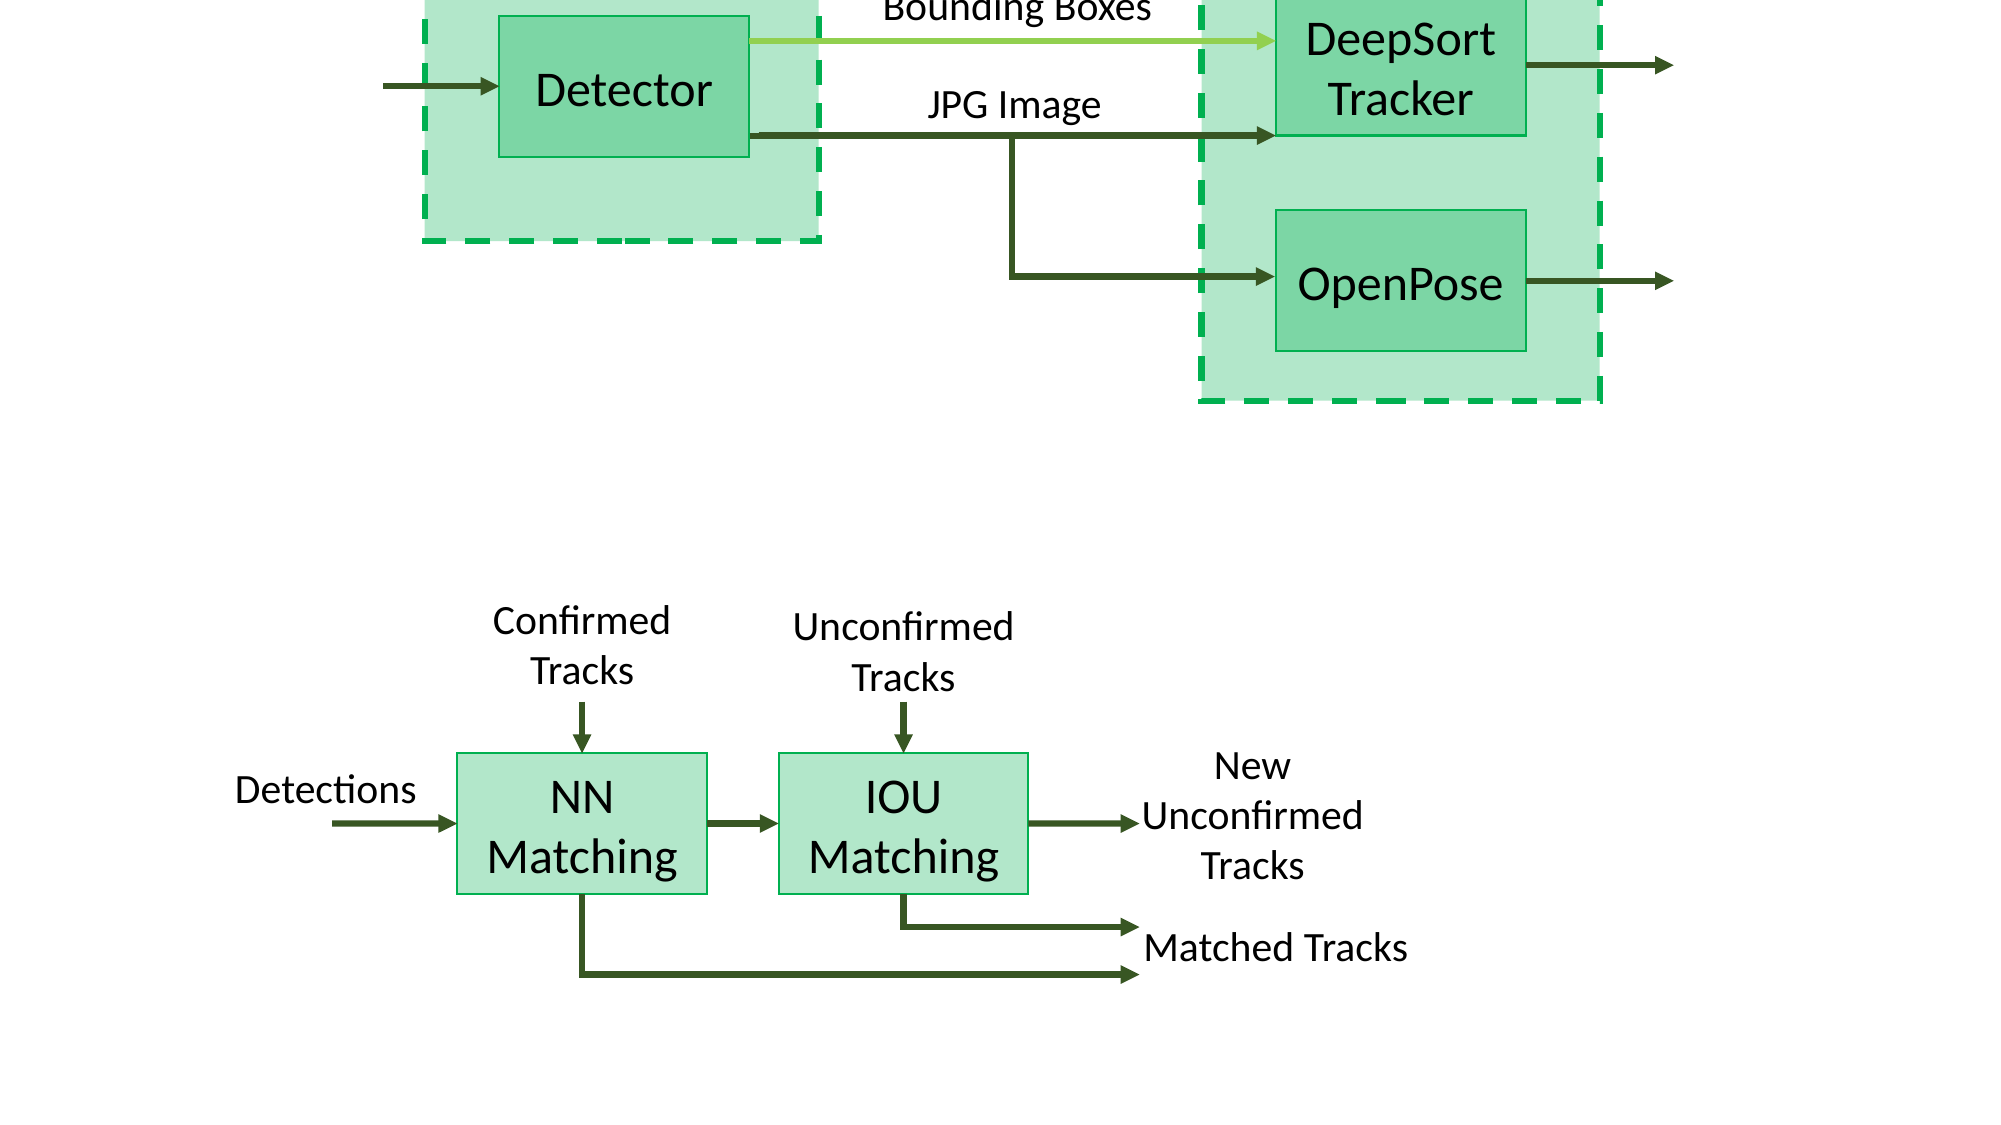

YACHT
YOLO

Bounding Boxes
DeepSort
Tracker
Detector
JPG Image
OpenPose
Confirmed Tracks
Unconfirmed Tracks
New Unconfirmed Tracks
IOU Matching
NN Matching
Detections
Matched Tracks